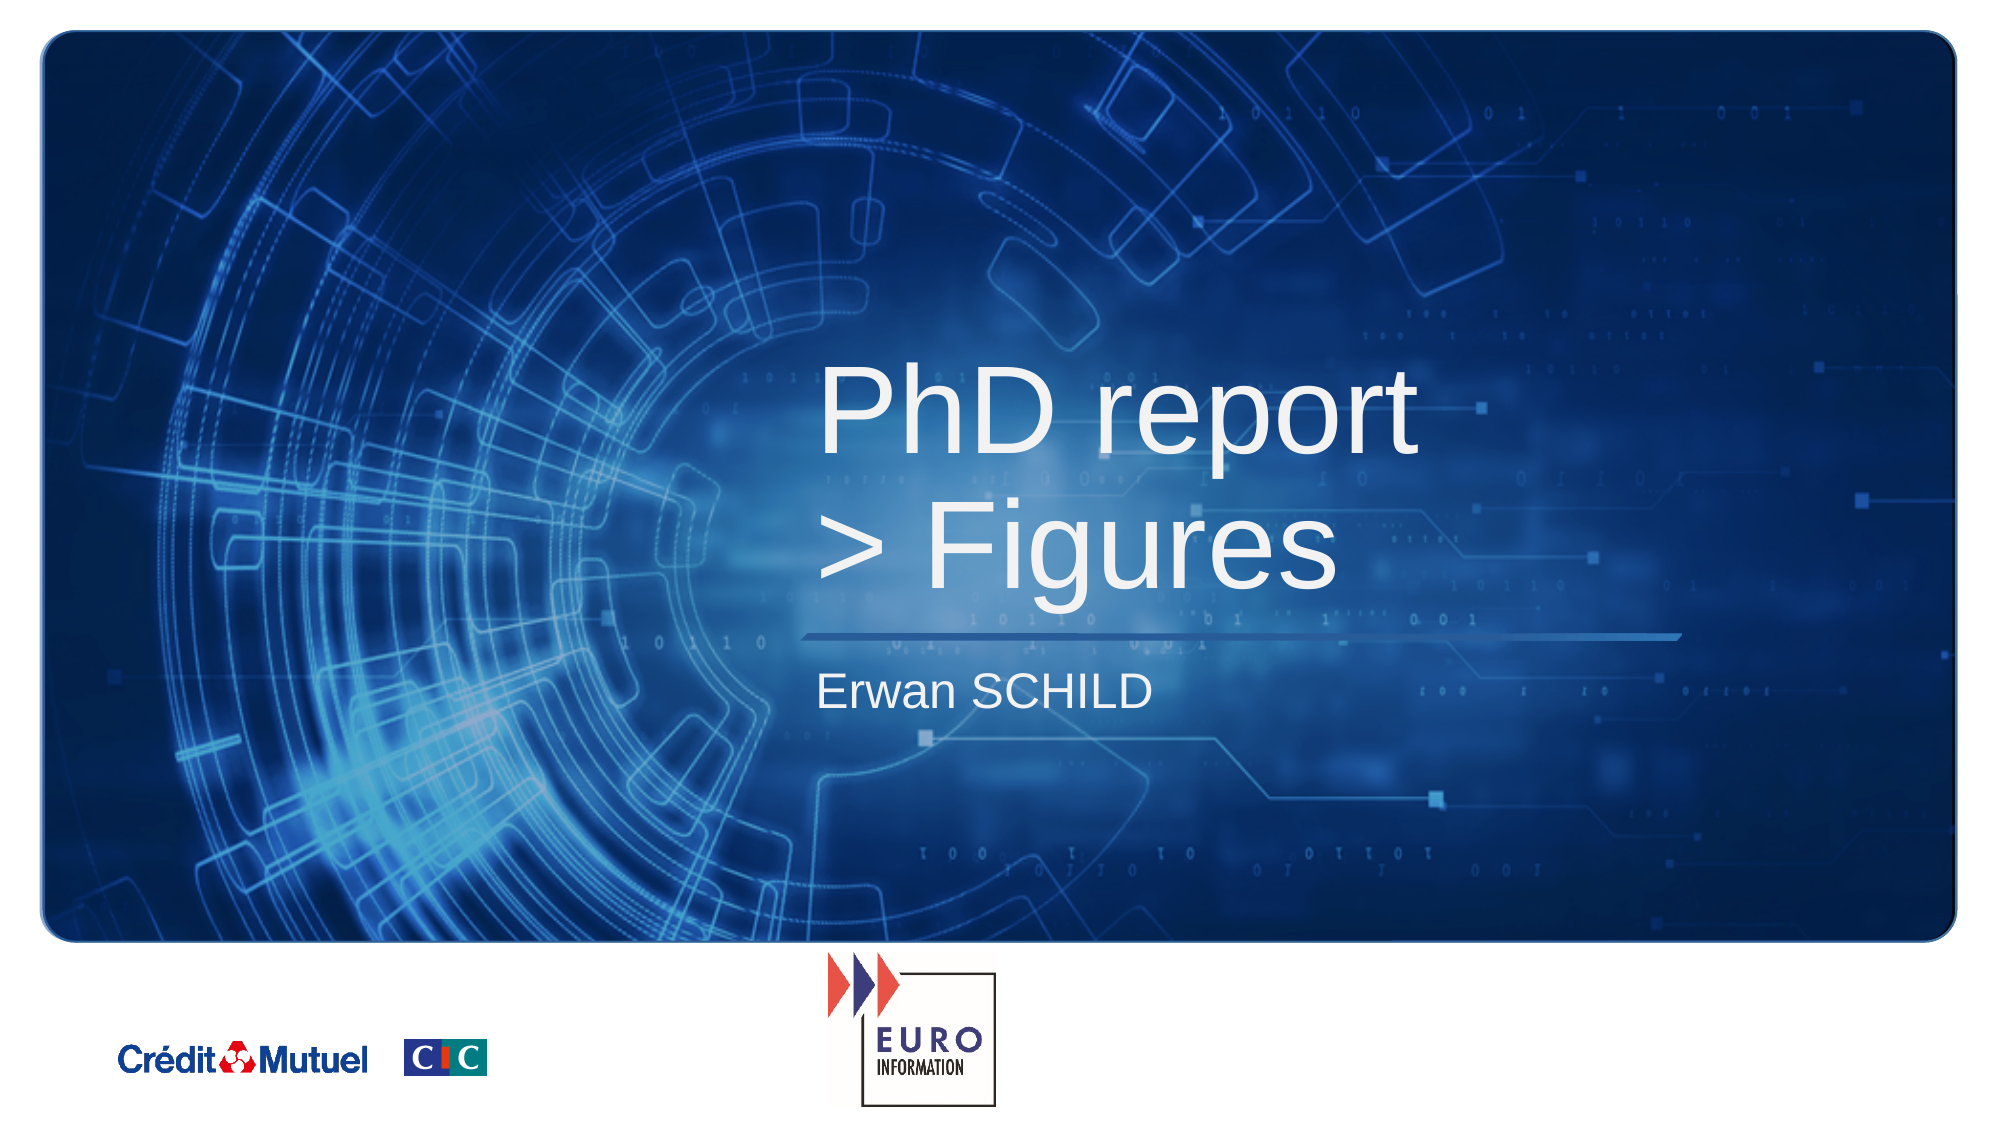

# PhD report > Figures
Erwan SCHILD